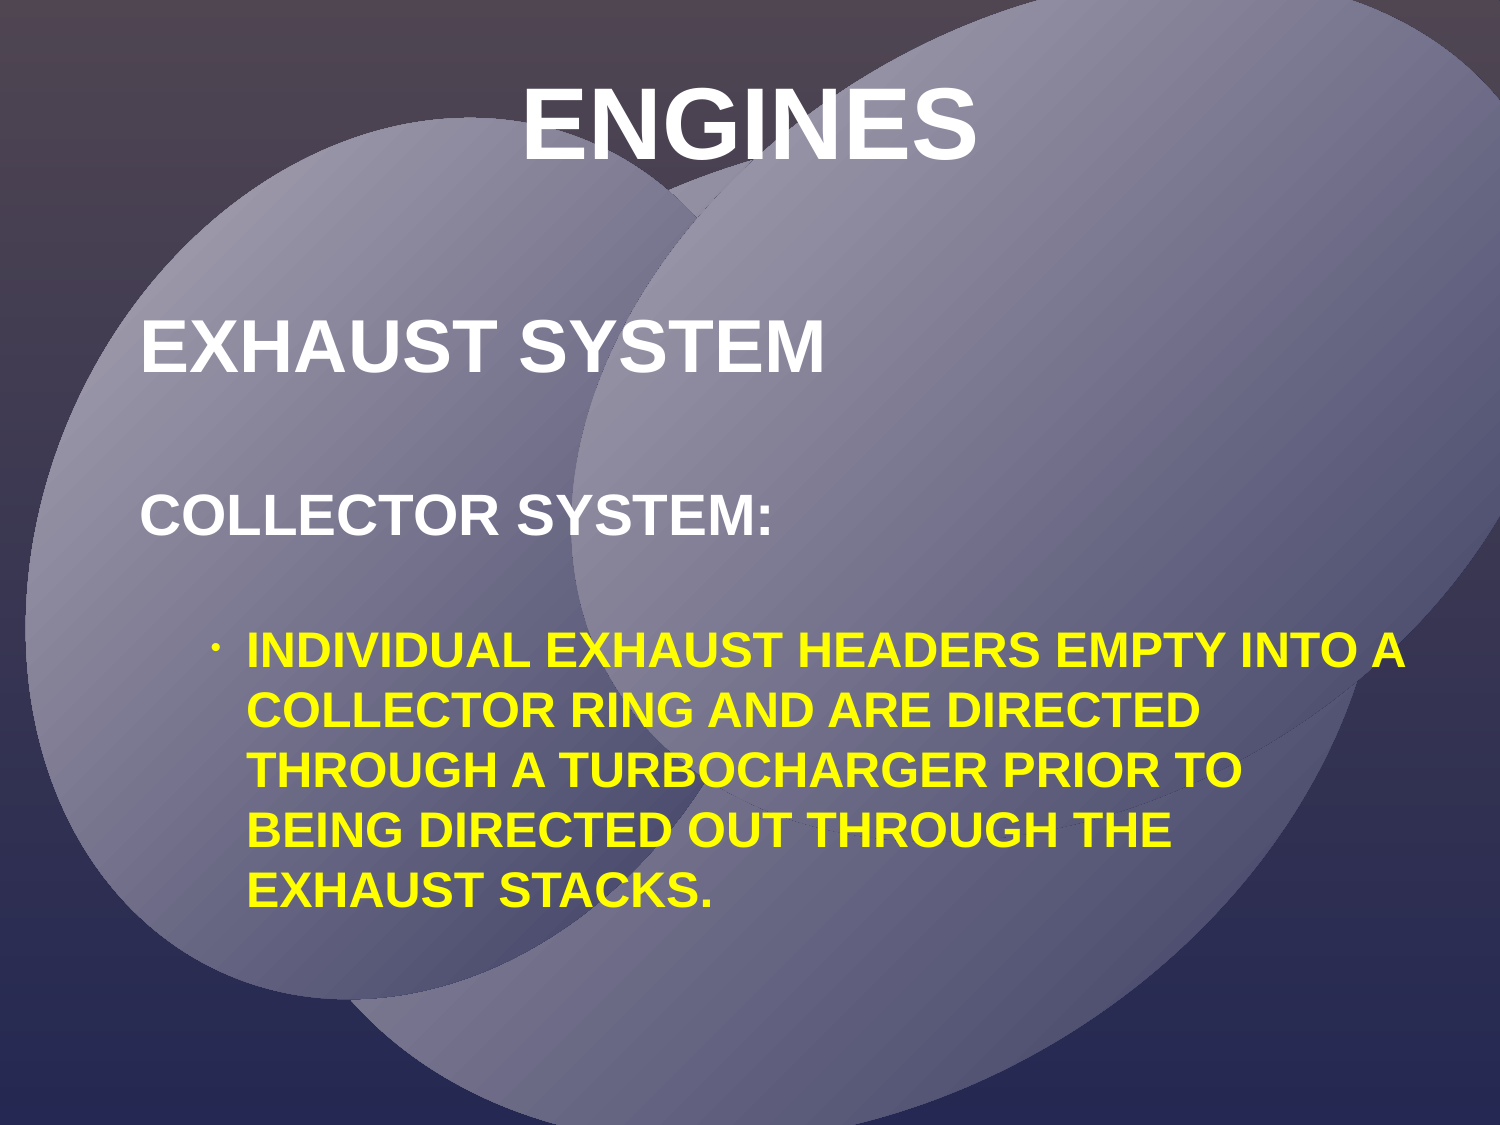

ENGINES
EXHAUST SYSTEM

COLLECTOR SYSTEM:

INDIVIDUAL EXHAUST HEADERS EMPTY INTO A COLLECTOR RING AND ARE DIRECTED THROUGH A TURBOCHARGER PRIOR TO BEING DIRECTED OUT THROUGH THE EXHAUST STACKS.